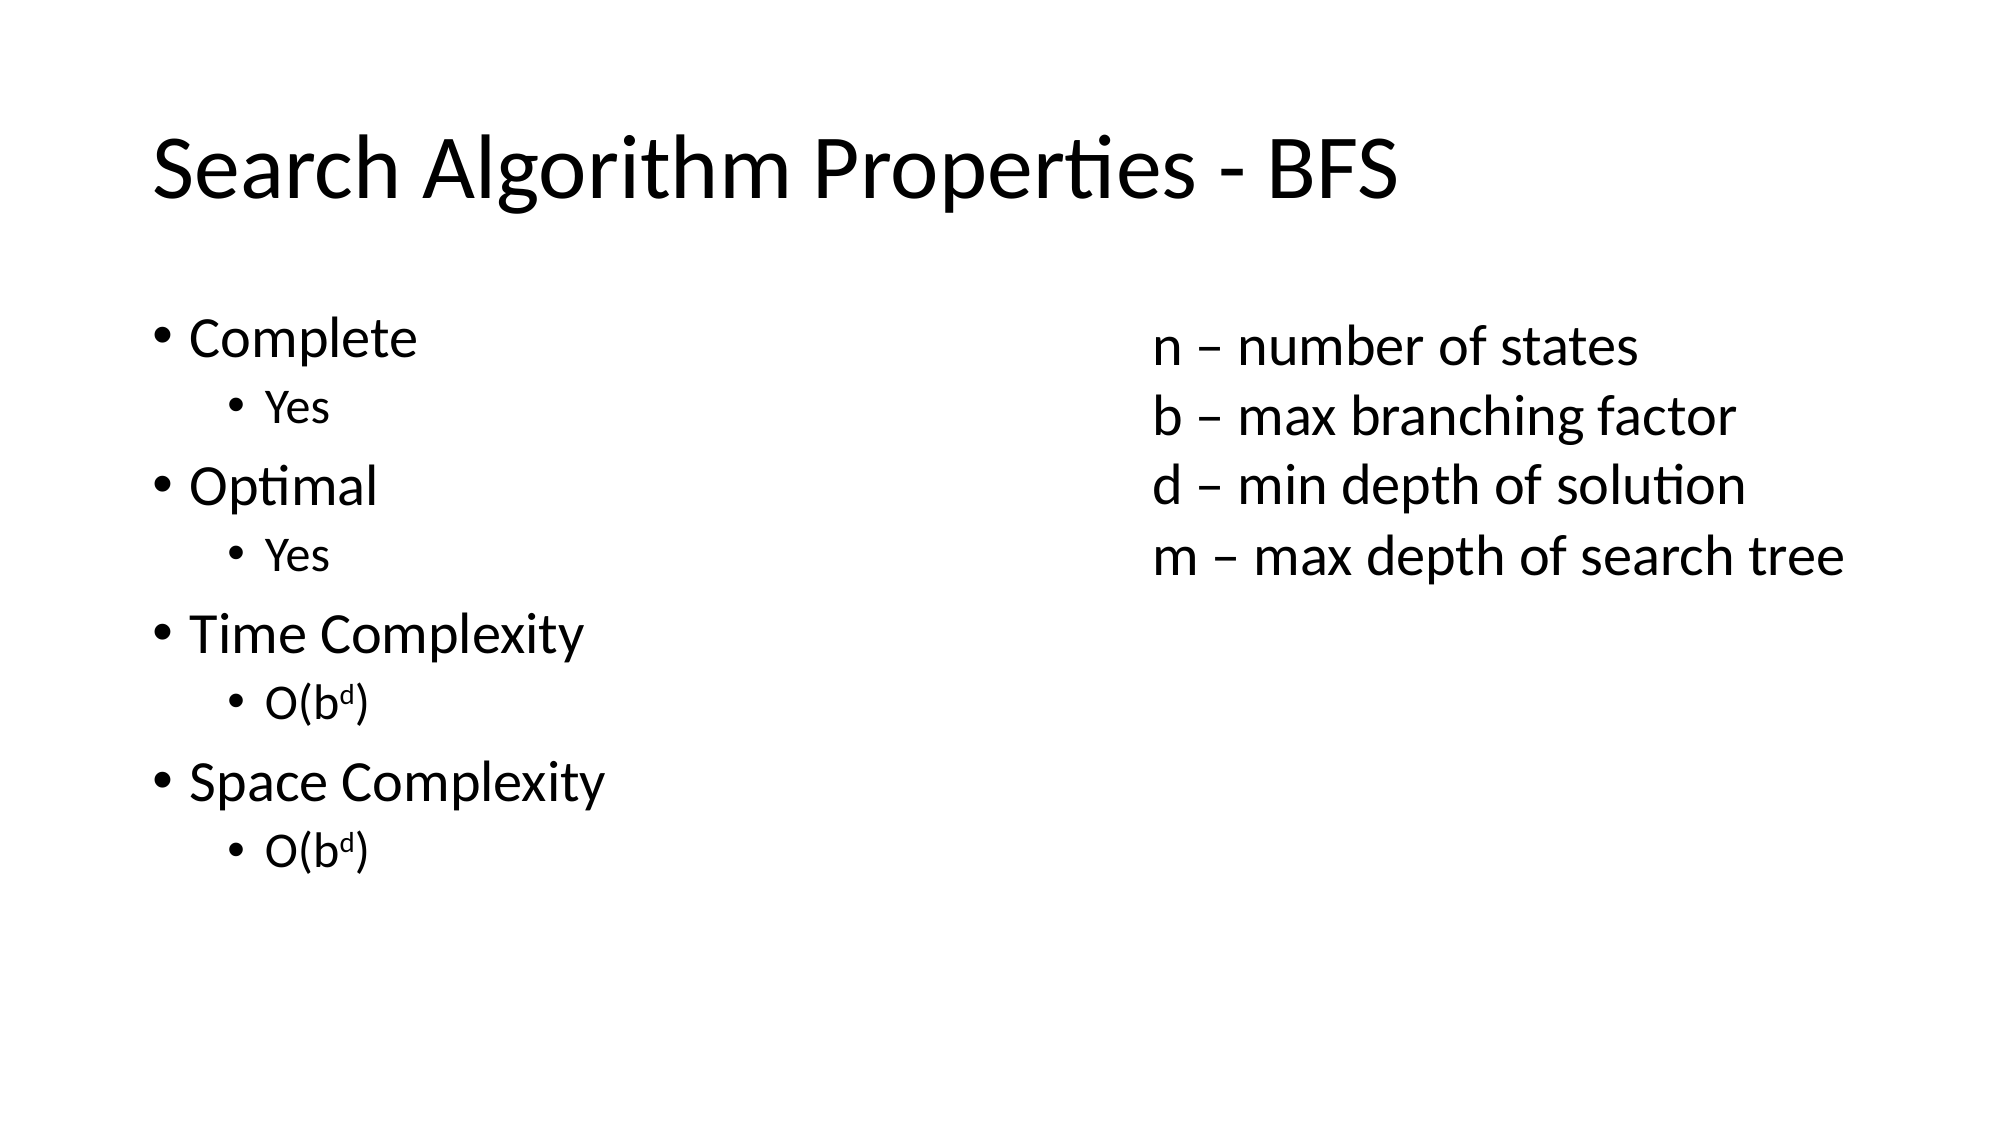

# Search Algorithm Properties - BFS
Complete
Yes
Optimal
Yes
Time Complexity
O(bd)
Space Complexity
O(bd)
n – number of states
b – max branching factor
d – min depth of solution
m – max depth of search tree